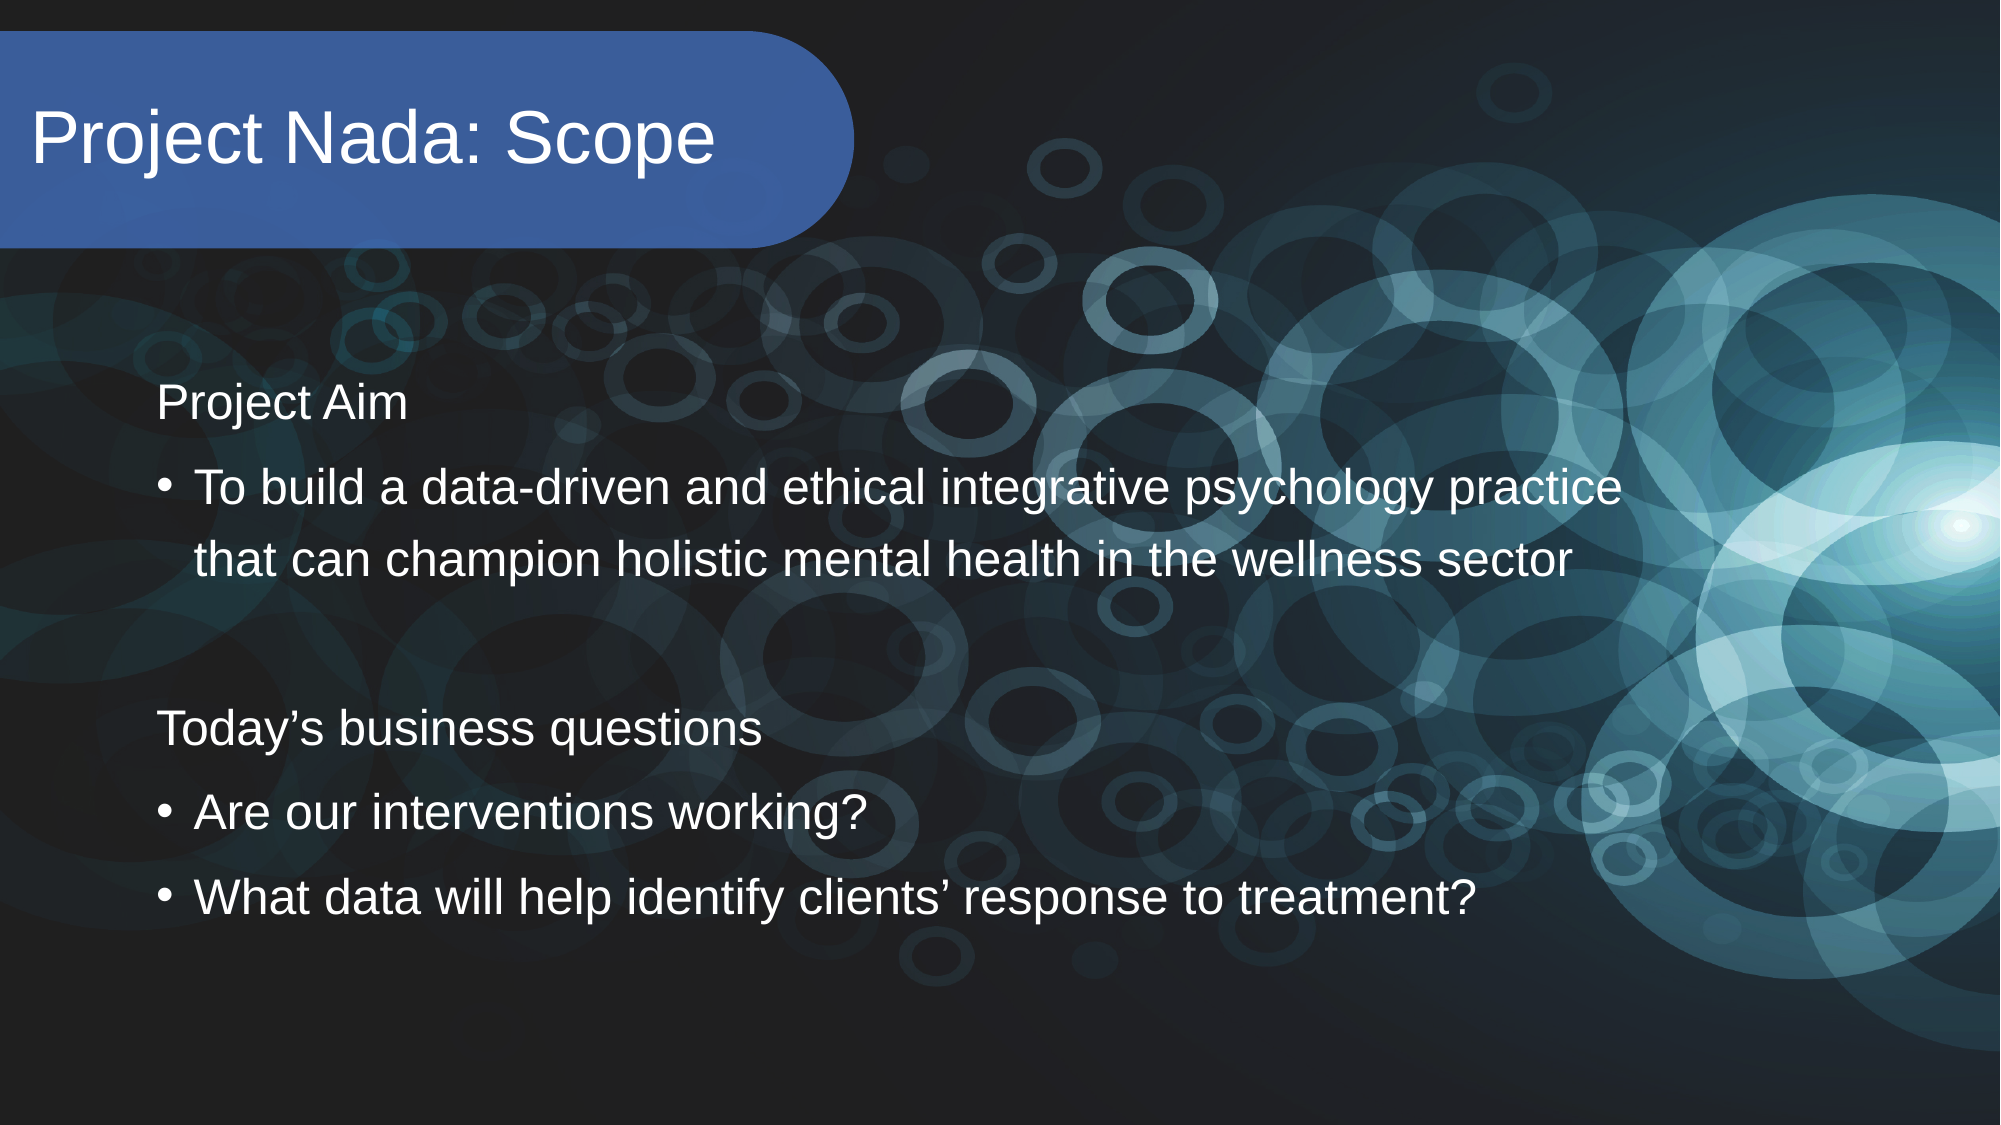

# Project Nada: Scope
Project Aim
To build a data-driven and ethical integrative psychology practice that can champion holistic mental health in the wellness sector

Today’s business questions
Are our interventions working?
What data will help identify clients’ response to treatment?